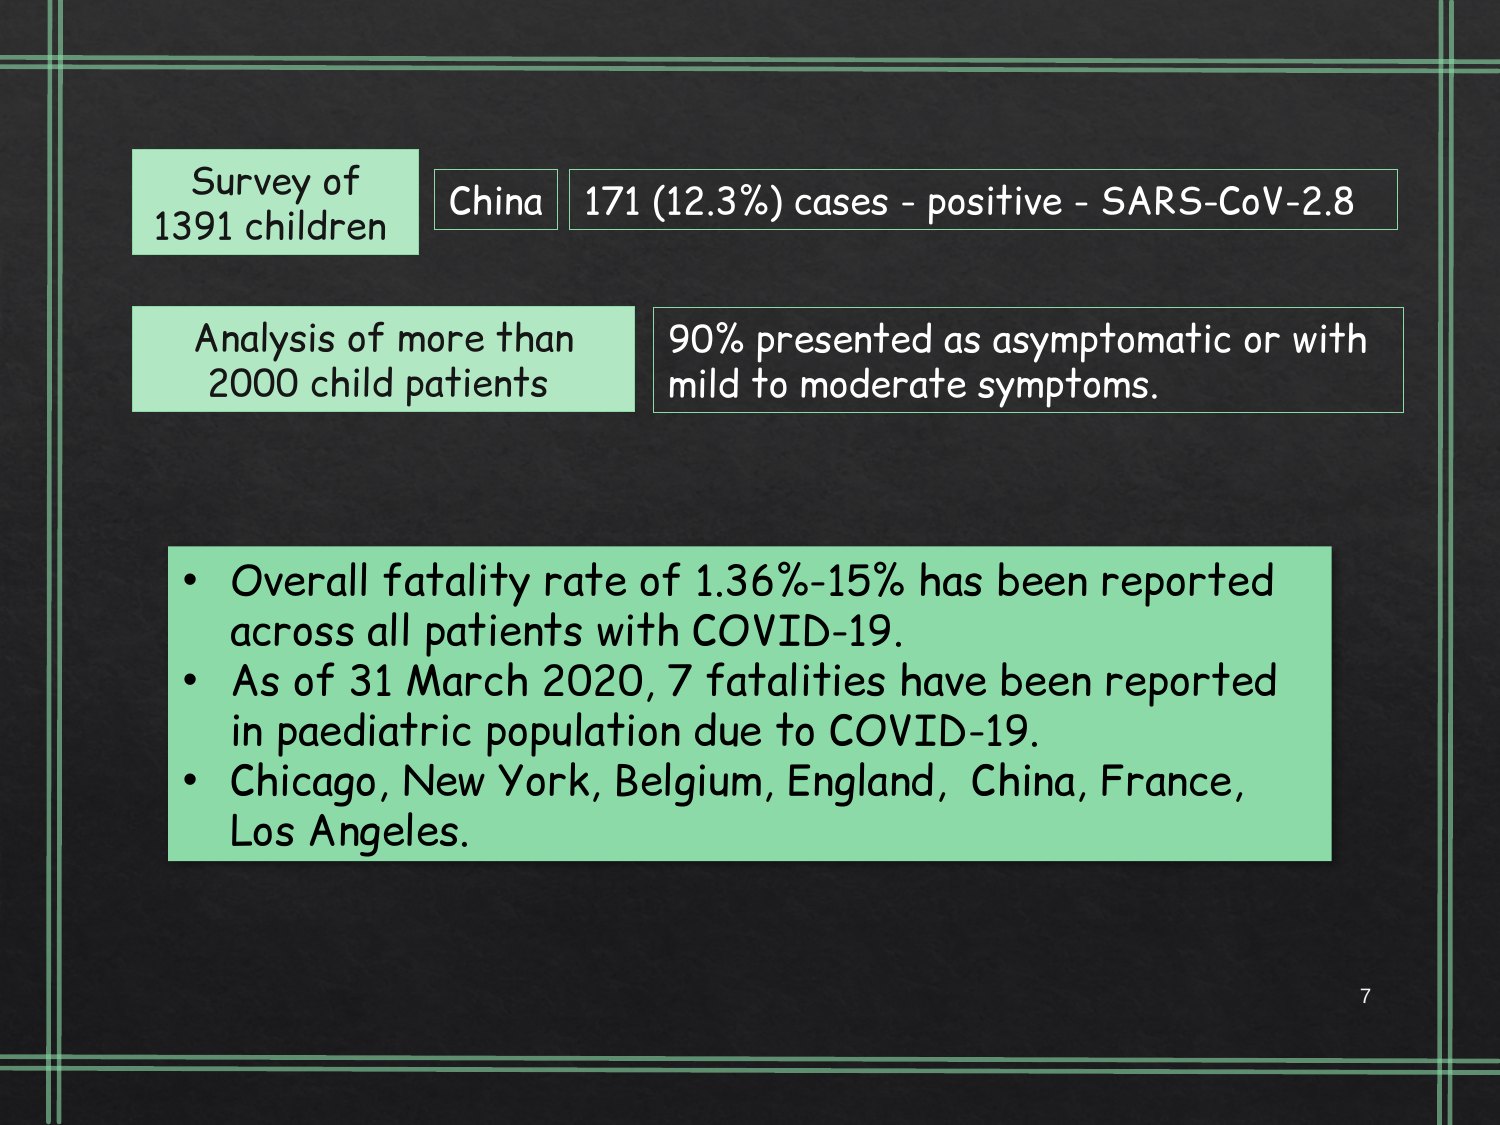

Survey of 1391 children
China
171 (12.3%) cases - positive - SARS-CoV-2.8
Analysis of more than 2000 child patients
90% presented as asymptomatic or with mild to moderate symptoms.
Overall fatality rate of 1.36%-15% has been reported across all patients with COVID-19.
As of 31 March 2020, 7 fatalities have been reported in paediatric population due to COVID-19.
Chicago, New York, Belgium, England,  China, France,  Los Angeles.
7